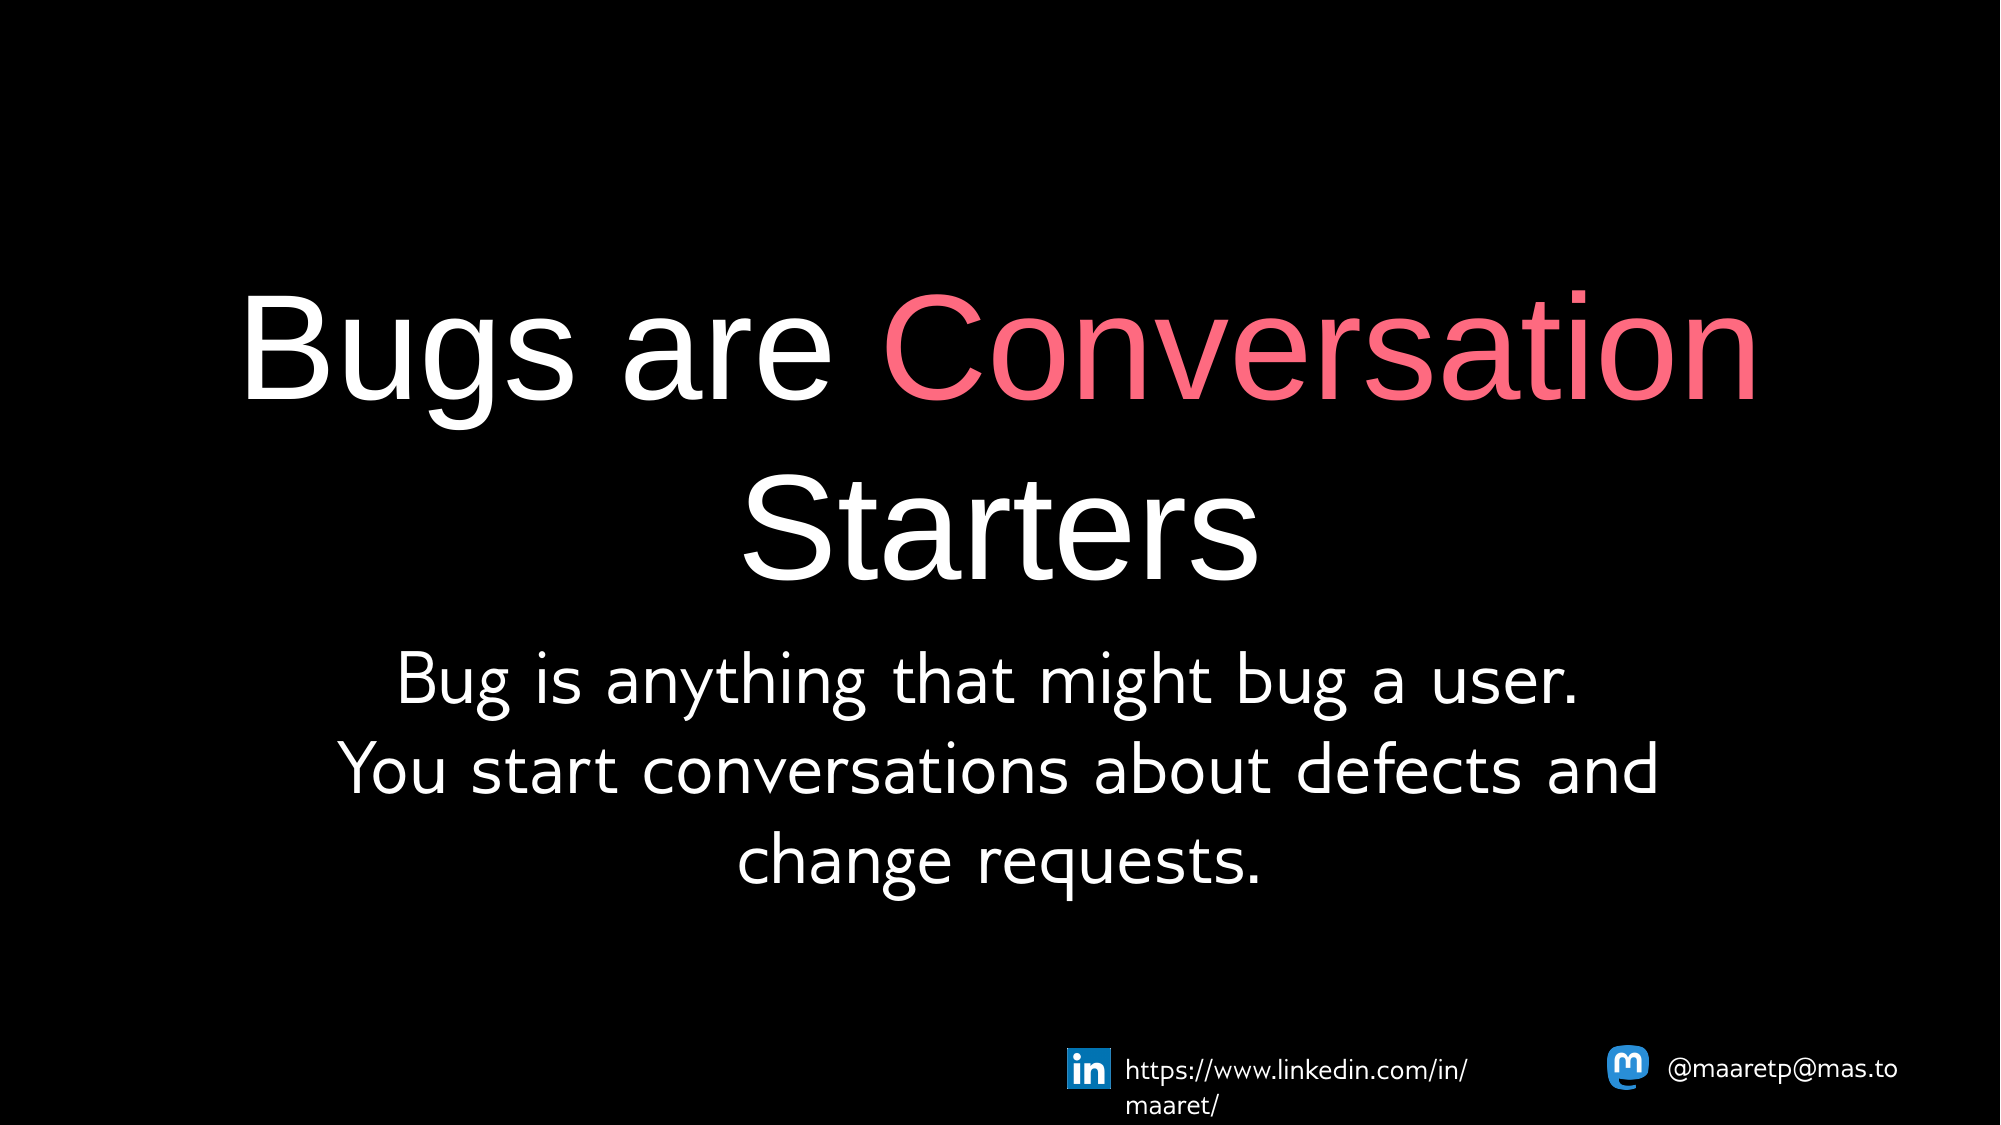

Bugs are Conversation Starters
Bug is anything that might bug a user.
You start conversations about defects and change requests.